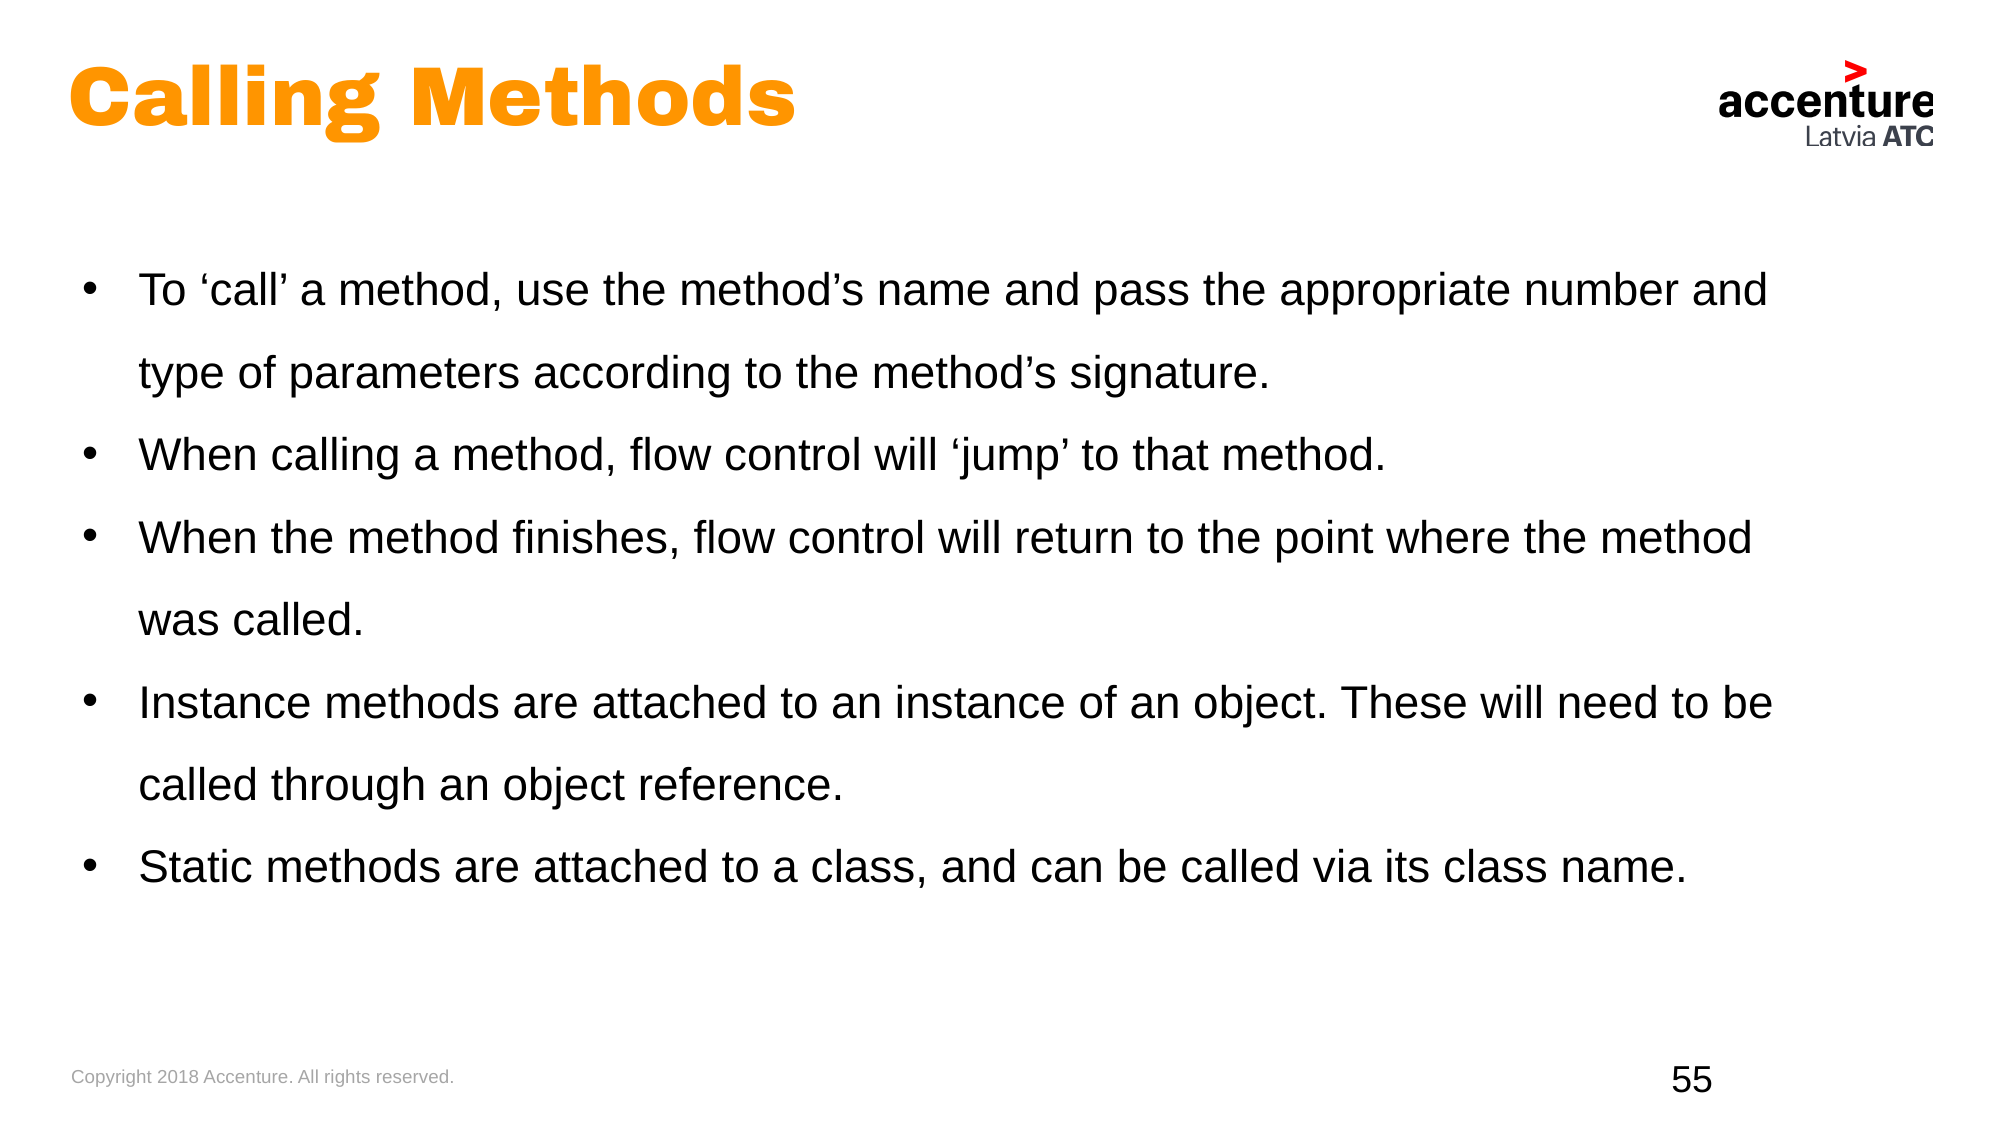

Calling Methods
To ‘call’ a method, use the method’s name and pass the appropriate number and type of parameters according to the method’s signature.
When calling a method, flow control will ‘jump’ to that method.
When the method finishes, flow control will return to the point where the method was called.
Instance methods are attached to an instance of an object. These will need to be called through an object reference.
Static methods are attached to a class, and can be called via its class name.
55